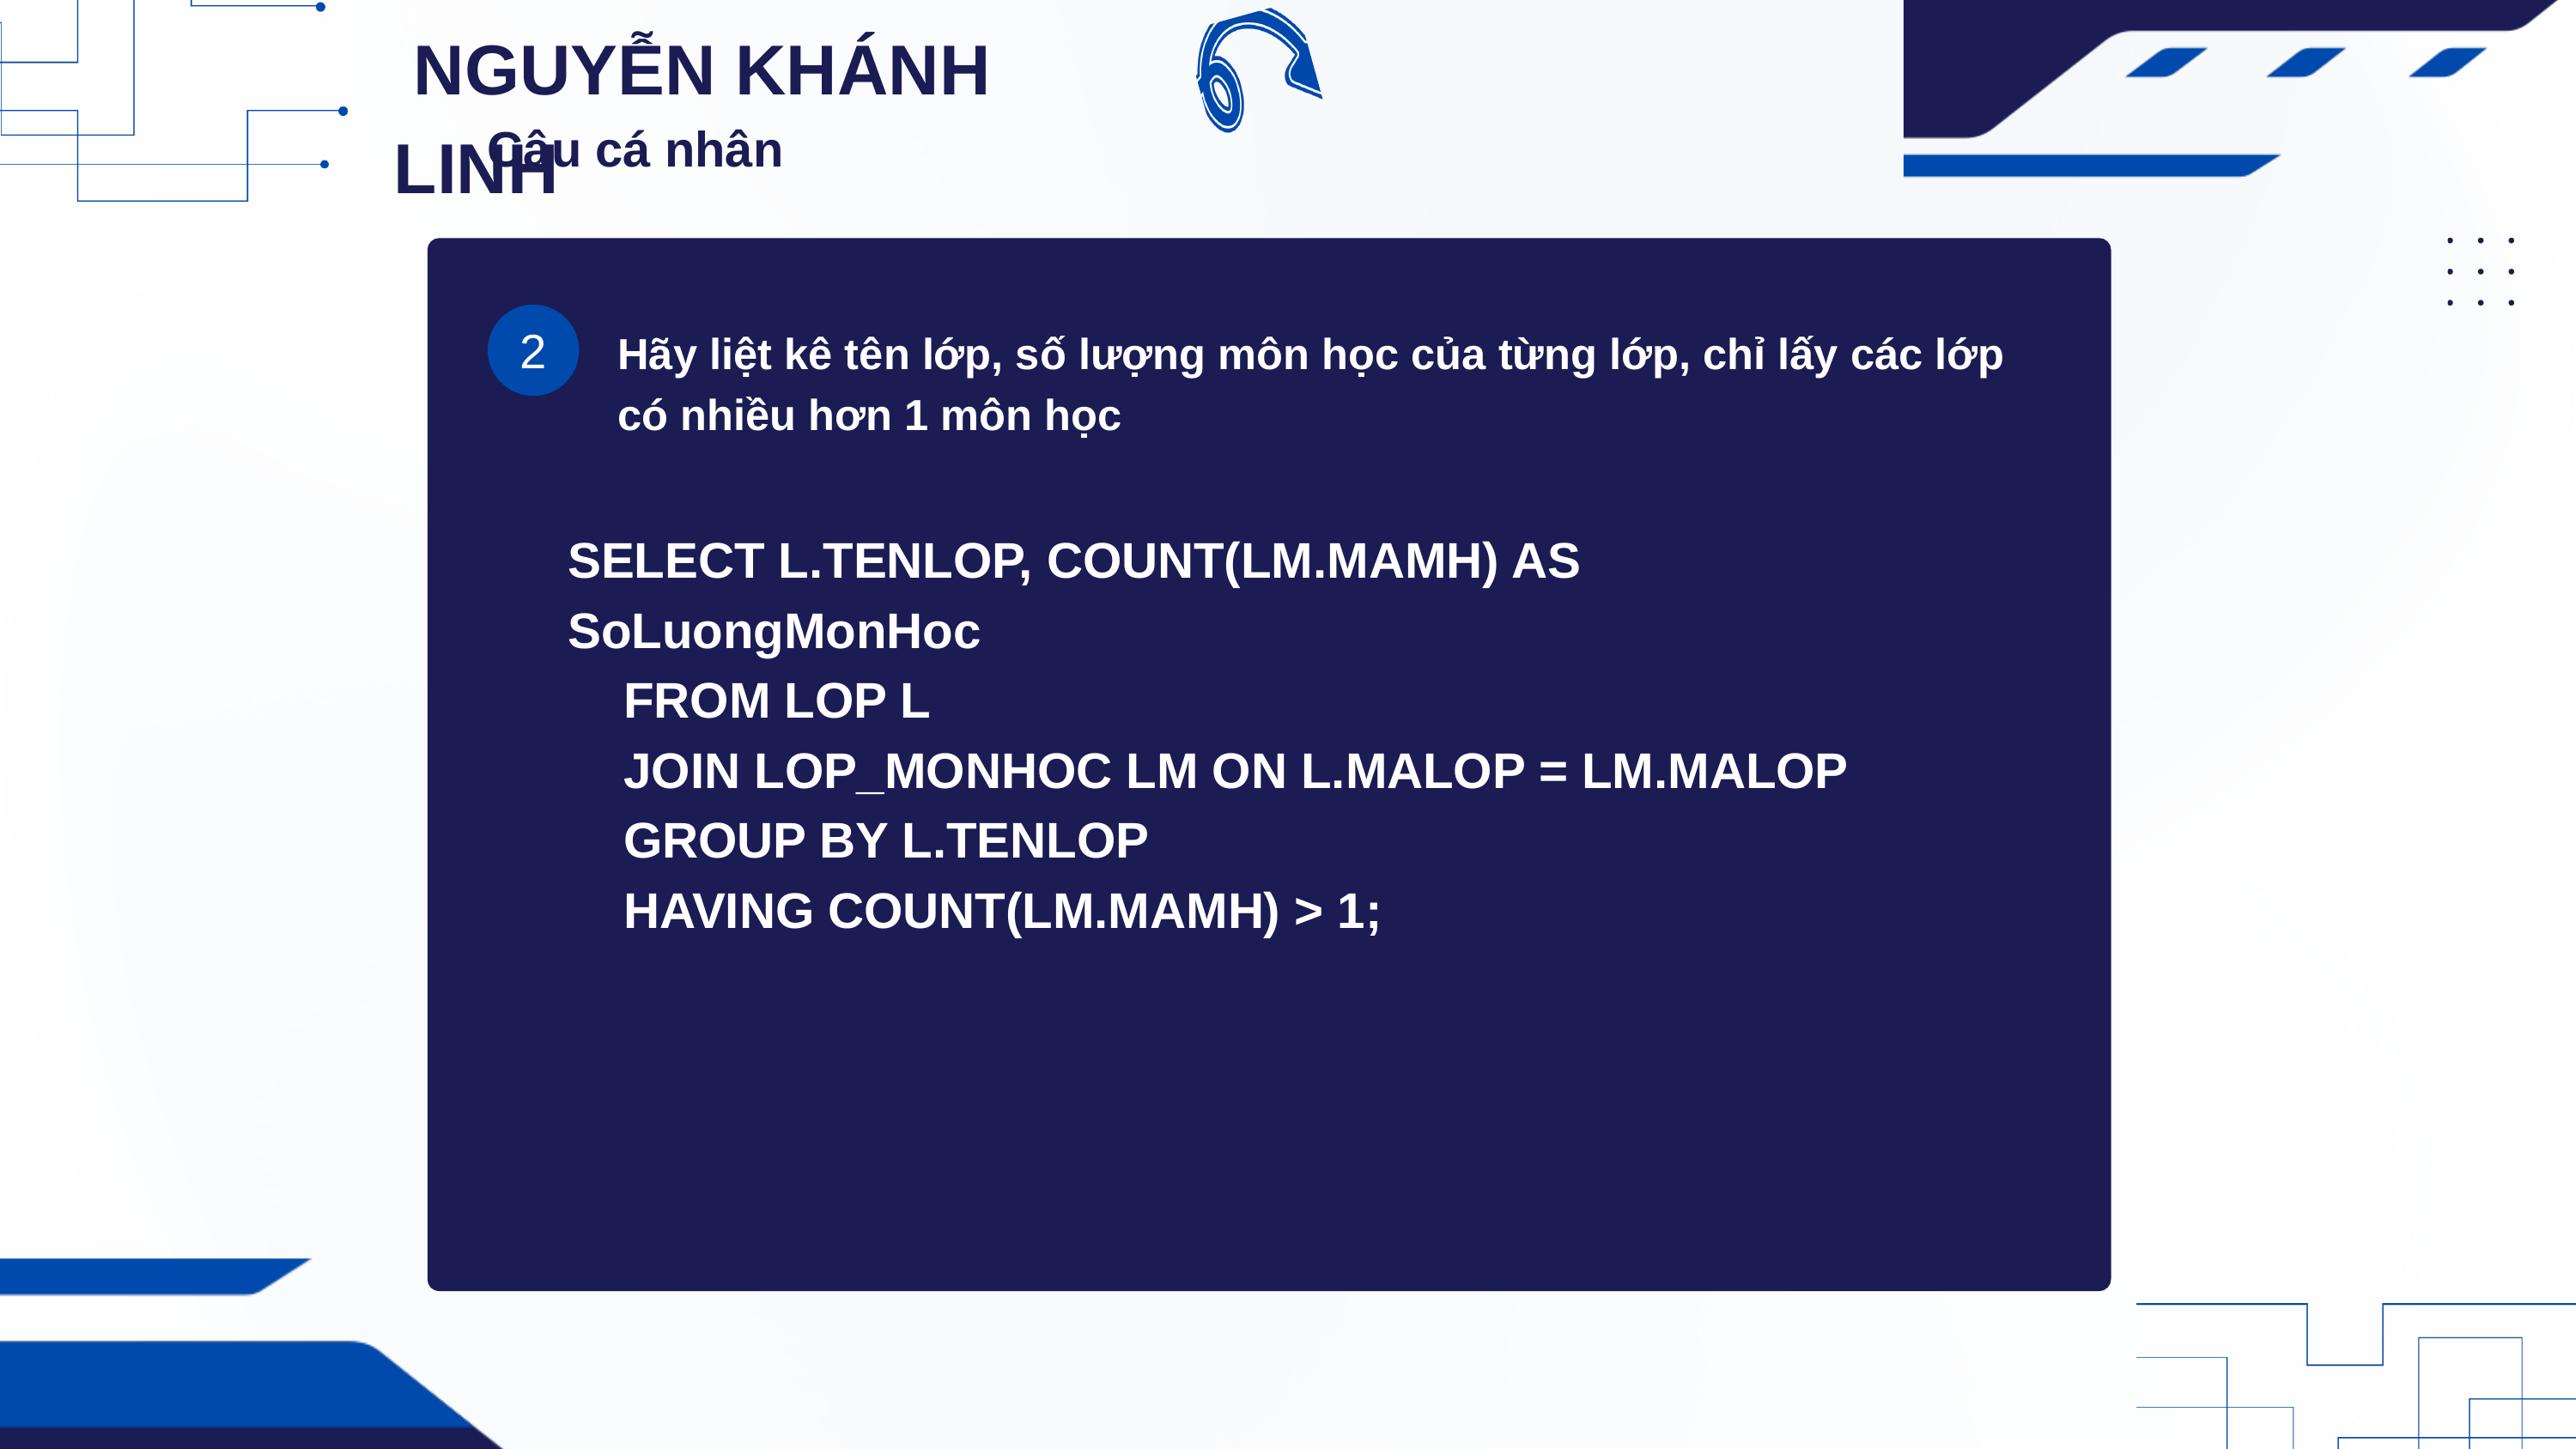

NGUYỄN KHÁNH LINH

Câu cá nhân

2
Hãy liệt kê tên lớp, số lượng môn học của từng lớp, chỉ lấy các lớp có nhiều hơn 1 môn học

SELECT L.TENLOP, COUNT(LM.MAMH) AS SoLuongMonHoc
    FROM LOP L
    JOIN LOP_MONHOC LM ON L.MALOP = LM.MALOP
    GROUP BY L.TENLOP
    HAVING COUNT(LM.MAMH) > 1;